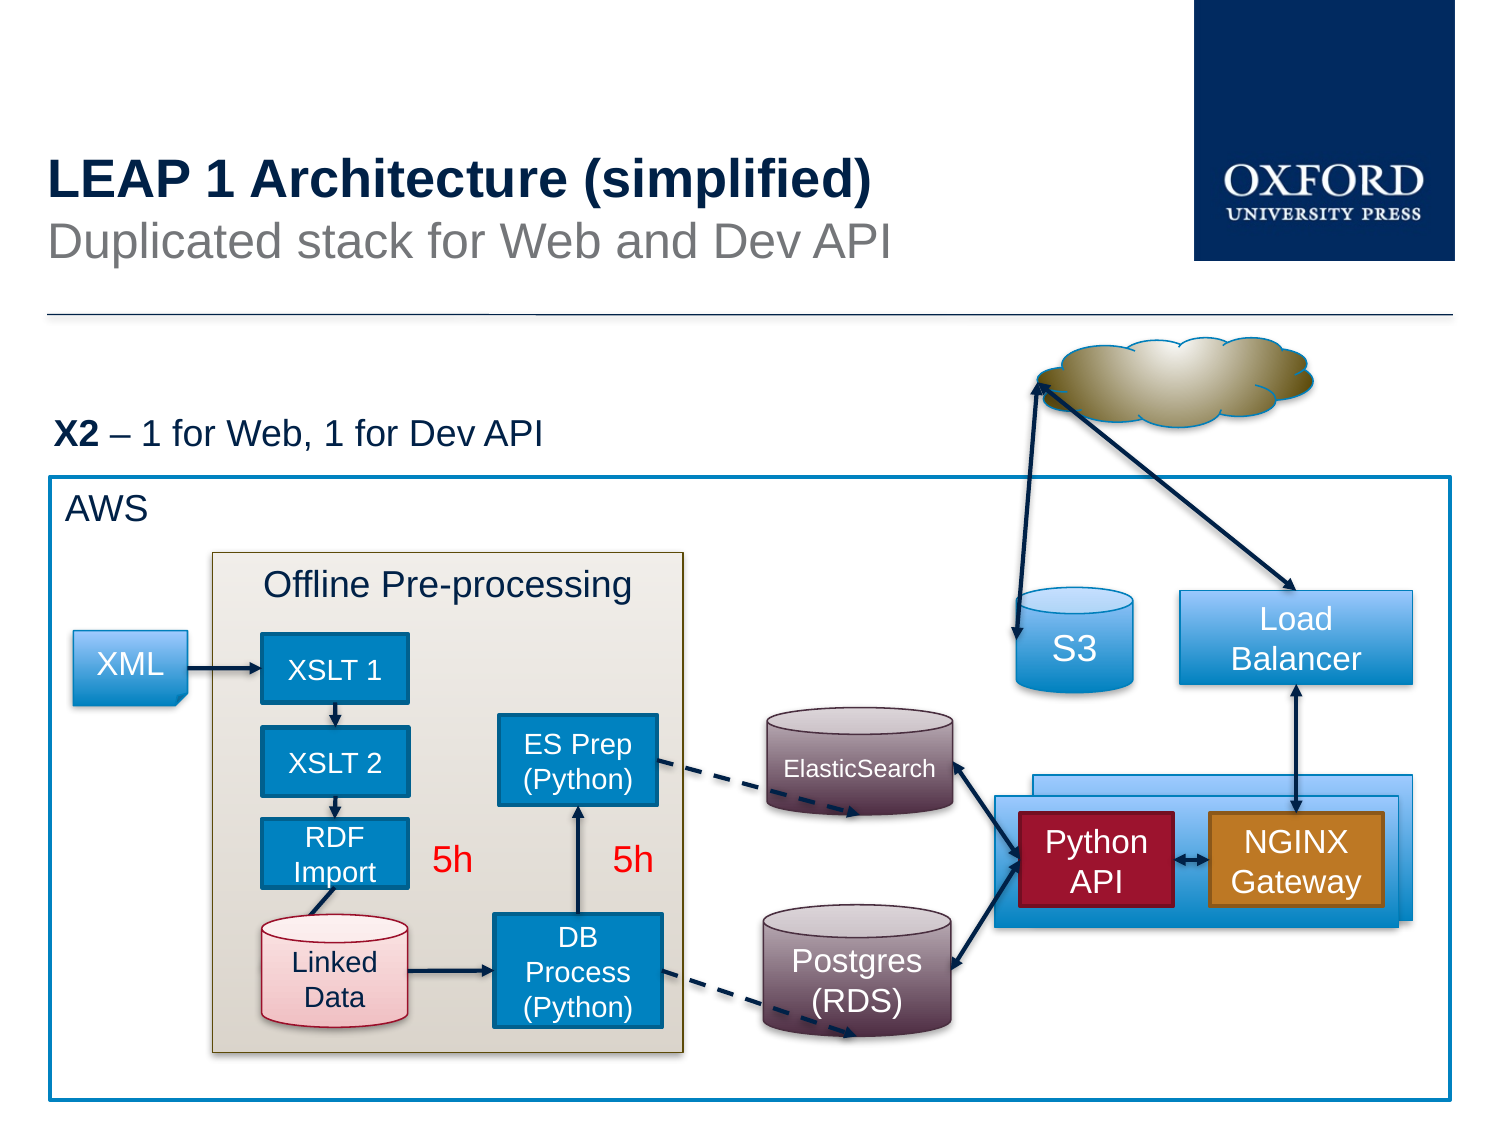

# LEAP 1 Architecture (simplified)
Duplicated stack for Web and Dev API

X2 – 1 for Web, 1 for Dev API
AWS
Offline Pre-processing
XSLT 1
ES Prep
(Python)
XSLT 2
RDF Import
DB Process
(Python)
Linked Data
S3
Load Balancer
XML
ElasticSearch

Python API
NGINX Gateway
5h
5h
Postgres
(RDS)